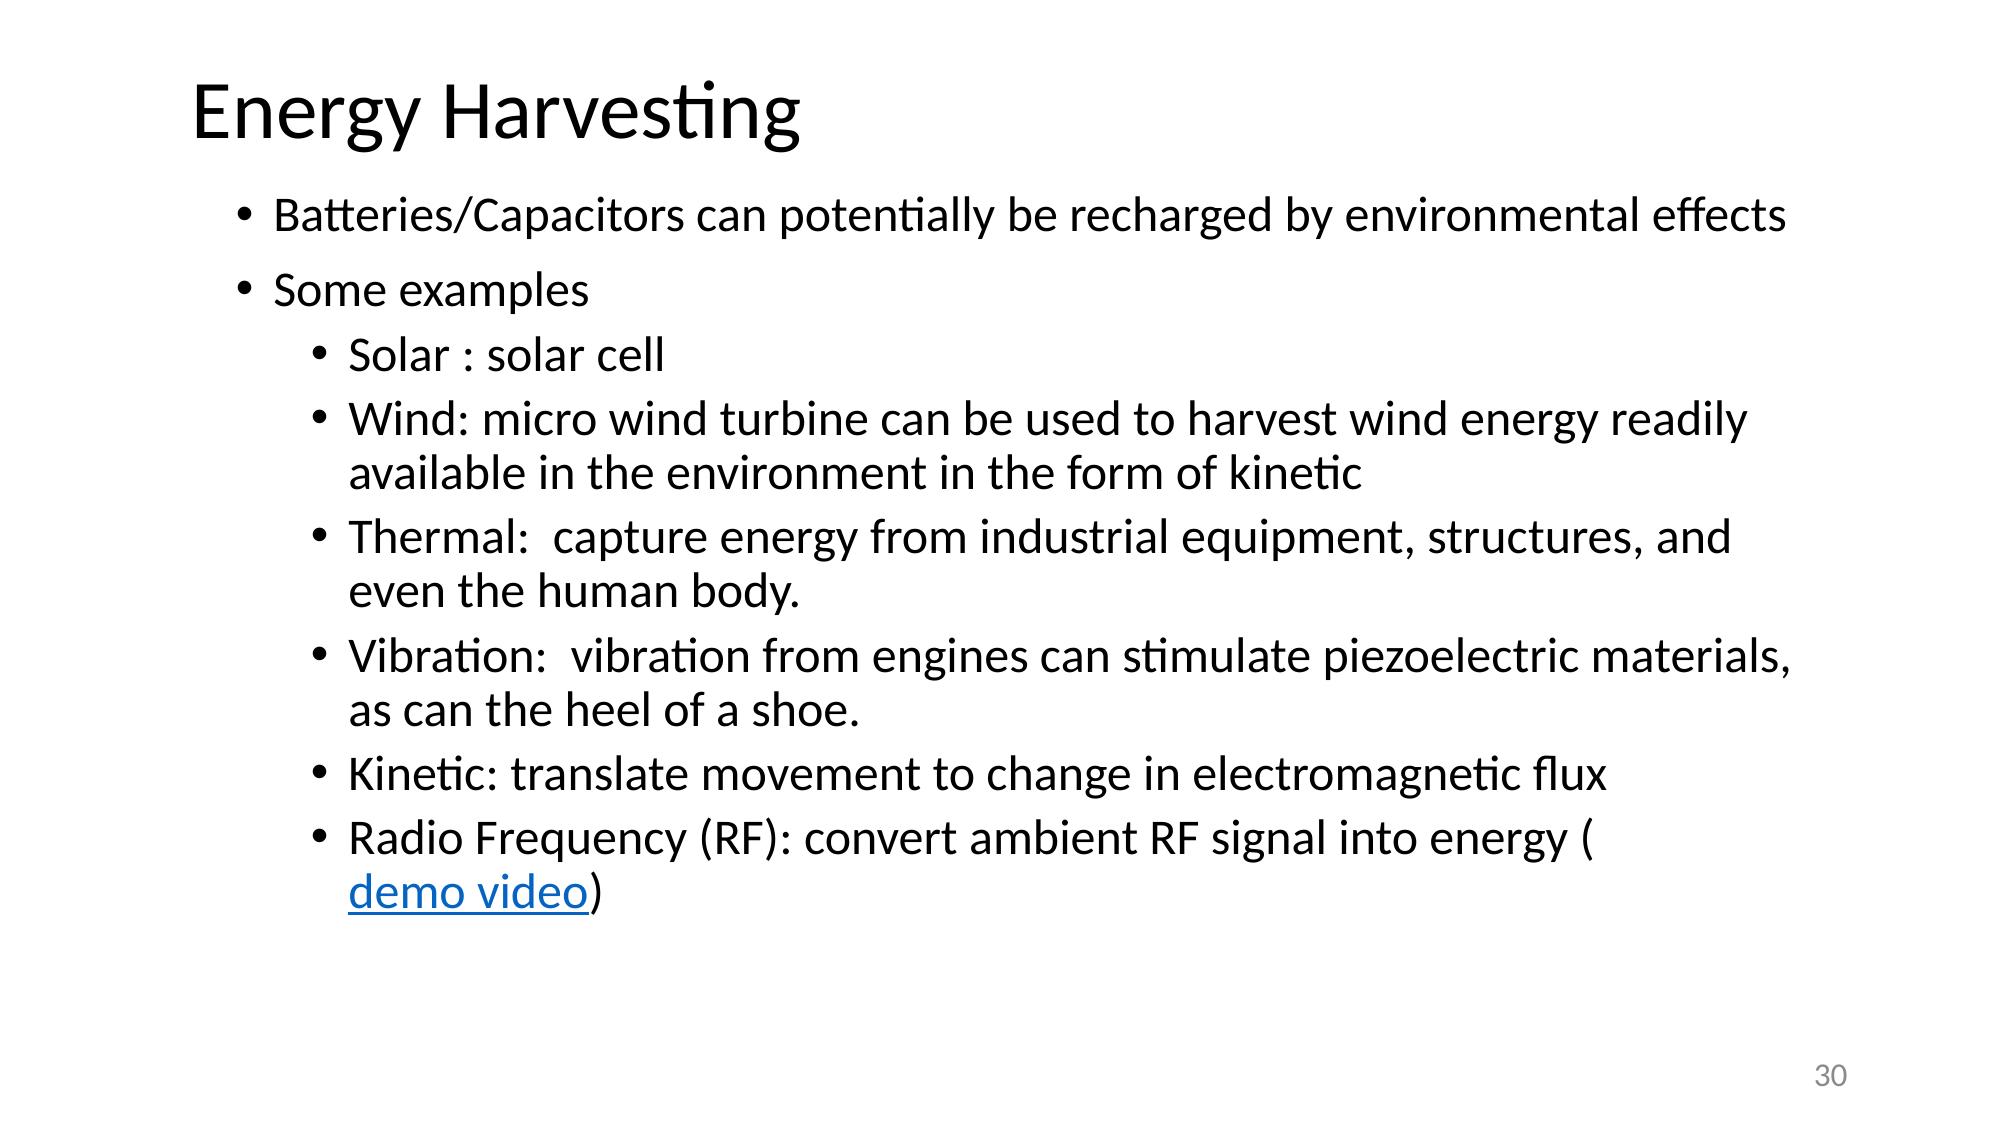

# Energy Harvesting
Batteries/Capacitors can potentially be recharged by environmental effects
Some examples
Solar : solar cell
Wind: micro wind turbine can be used to harvest wind energy readily available in the environment in the form of kinetic
Thermal:  capture energy from industrial equipment, structures, and even the human body.
Vibration:  vibration from engines can stimulate piezoelectric materials, as can the heel of a shoe.
Kinetic: translate movement to change in electromagnetic flux
Radio Frequency (RF): convert ambient RF signal into energy (demo video)
30